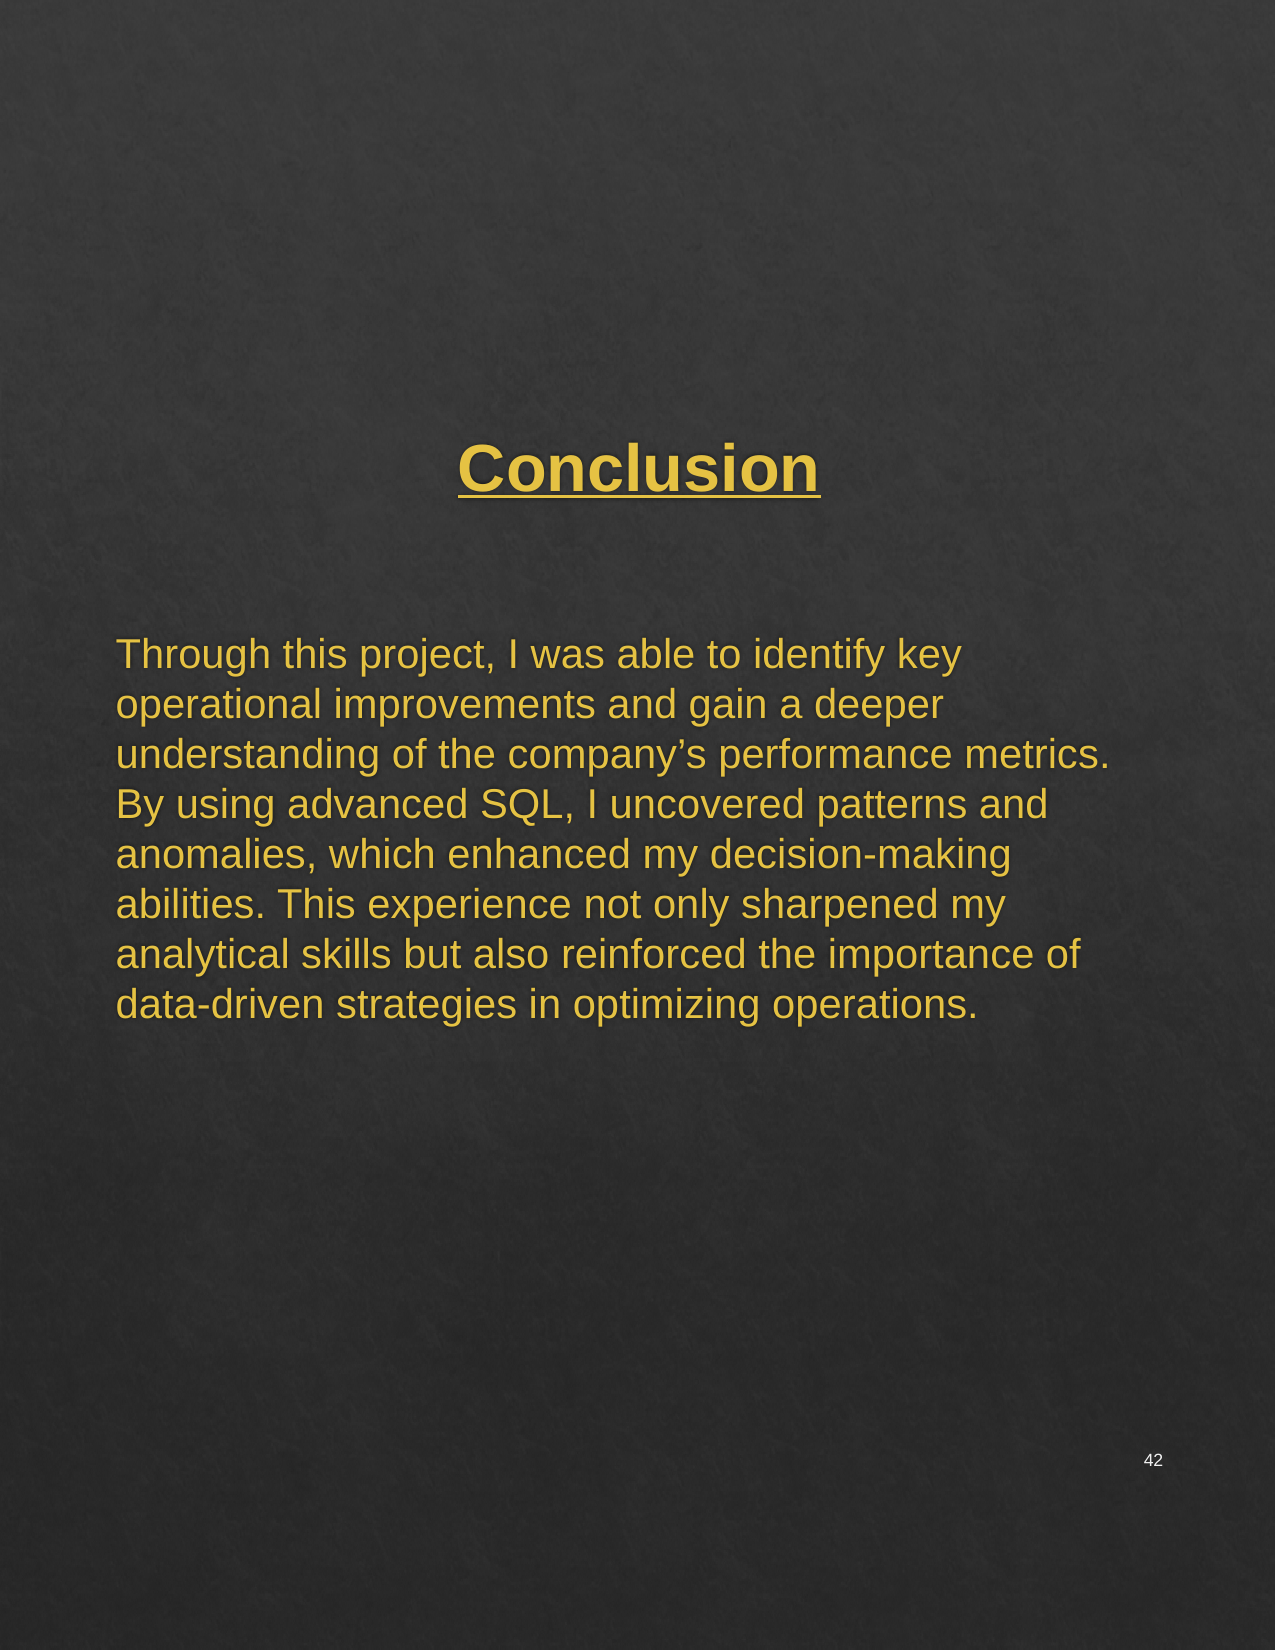

Conclusion

Through this project, I was able to identify key operational improvements and gain a deeper understanding of the company’s performance metrics. By using advanced SQL, I uncovered patterns and anomalies, which enhanced my decision-making abilities. This experience not only sharpened my analytical skills but also reinforced the importance of data-driven strategies in optimizing operations.
42